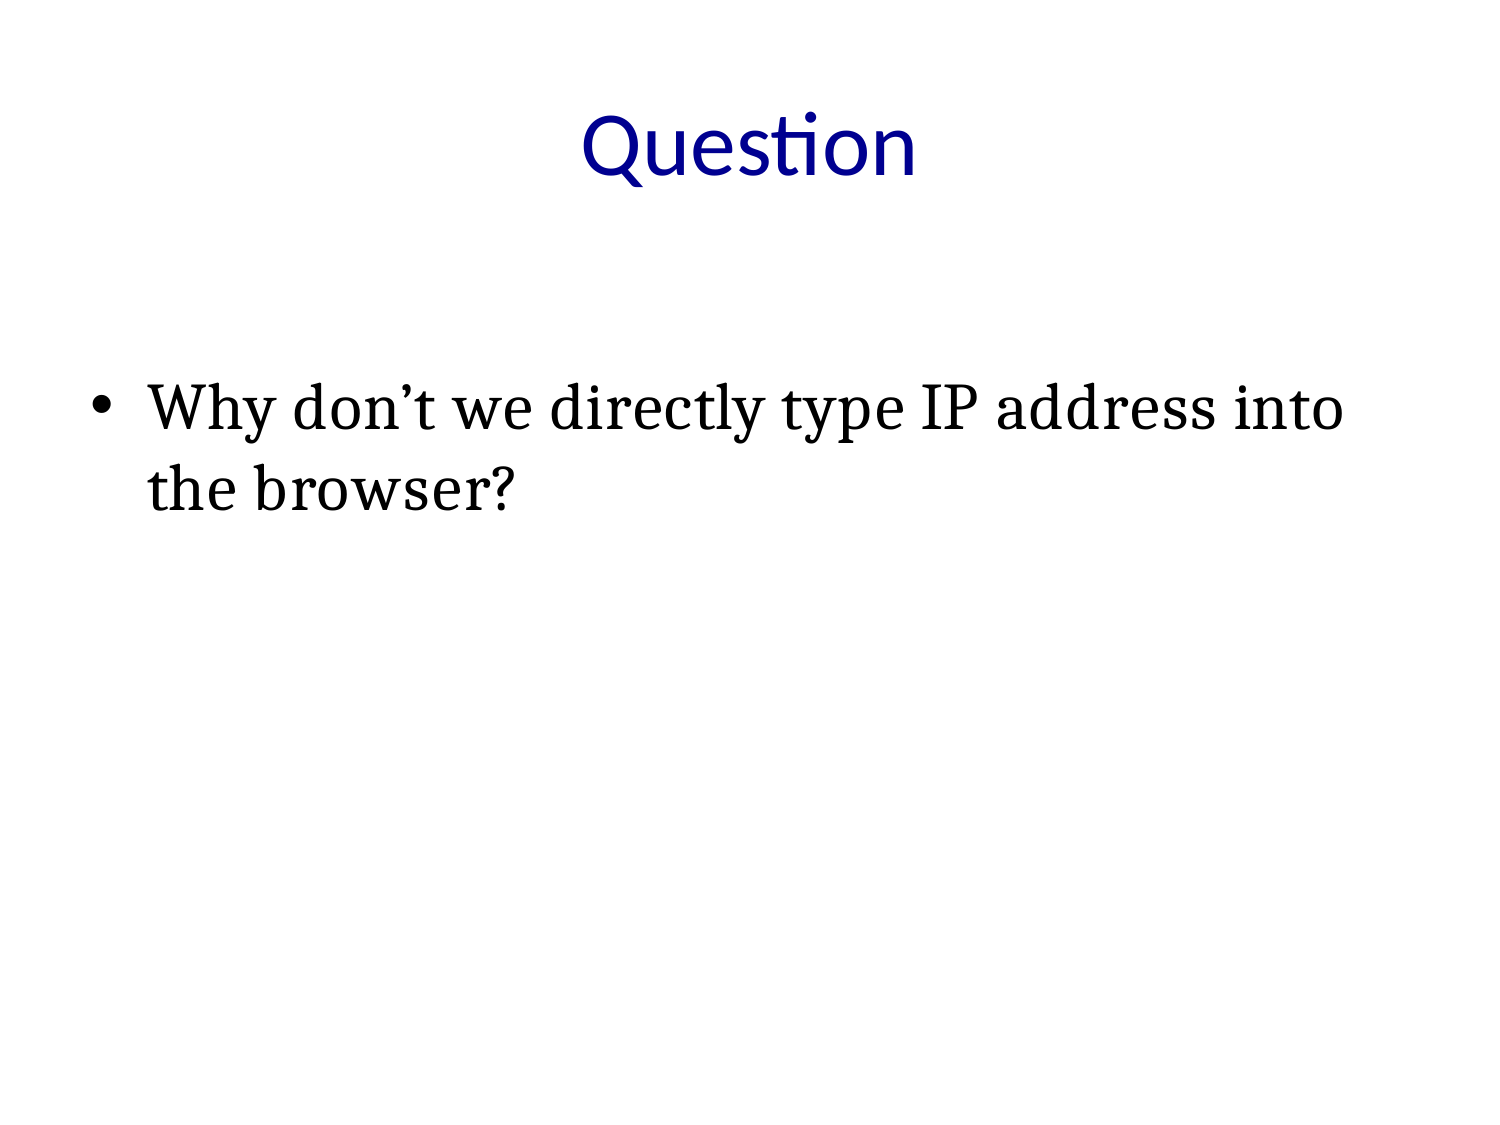

# Question

Why don’t we directly type IP address into the browser?